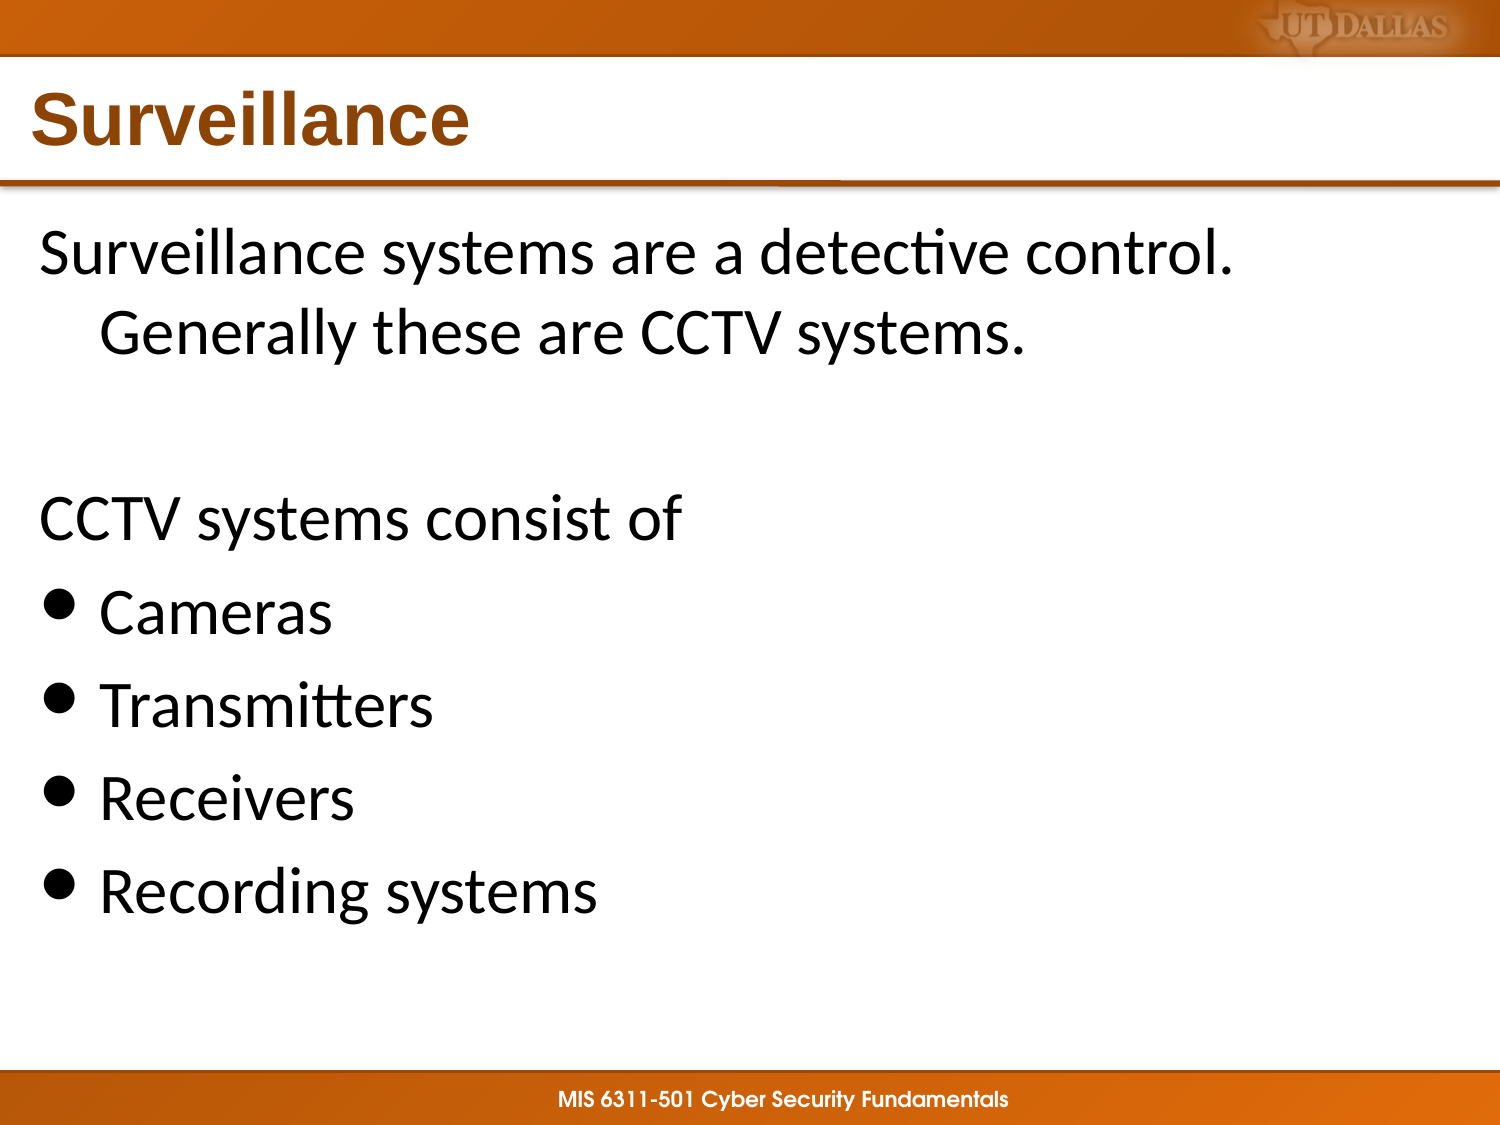

# Surveillance
Surveillance systems are a detective control. Generally these are CCTV systems.

CCTV systems consist of
Cameras
Transmitters
Receivers
Recording systems